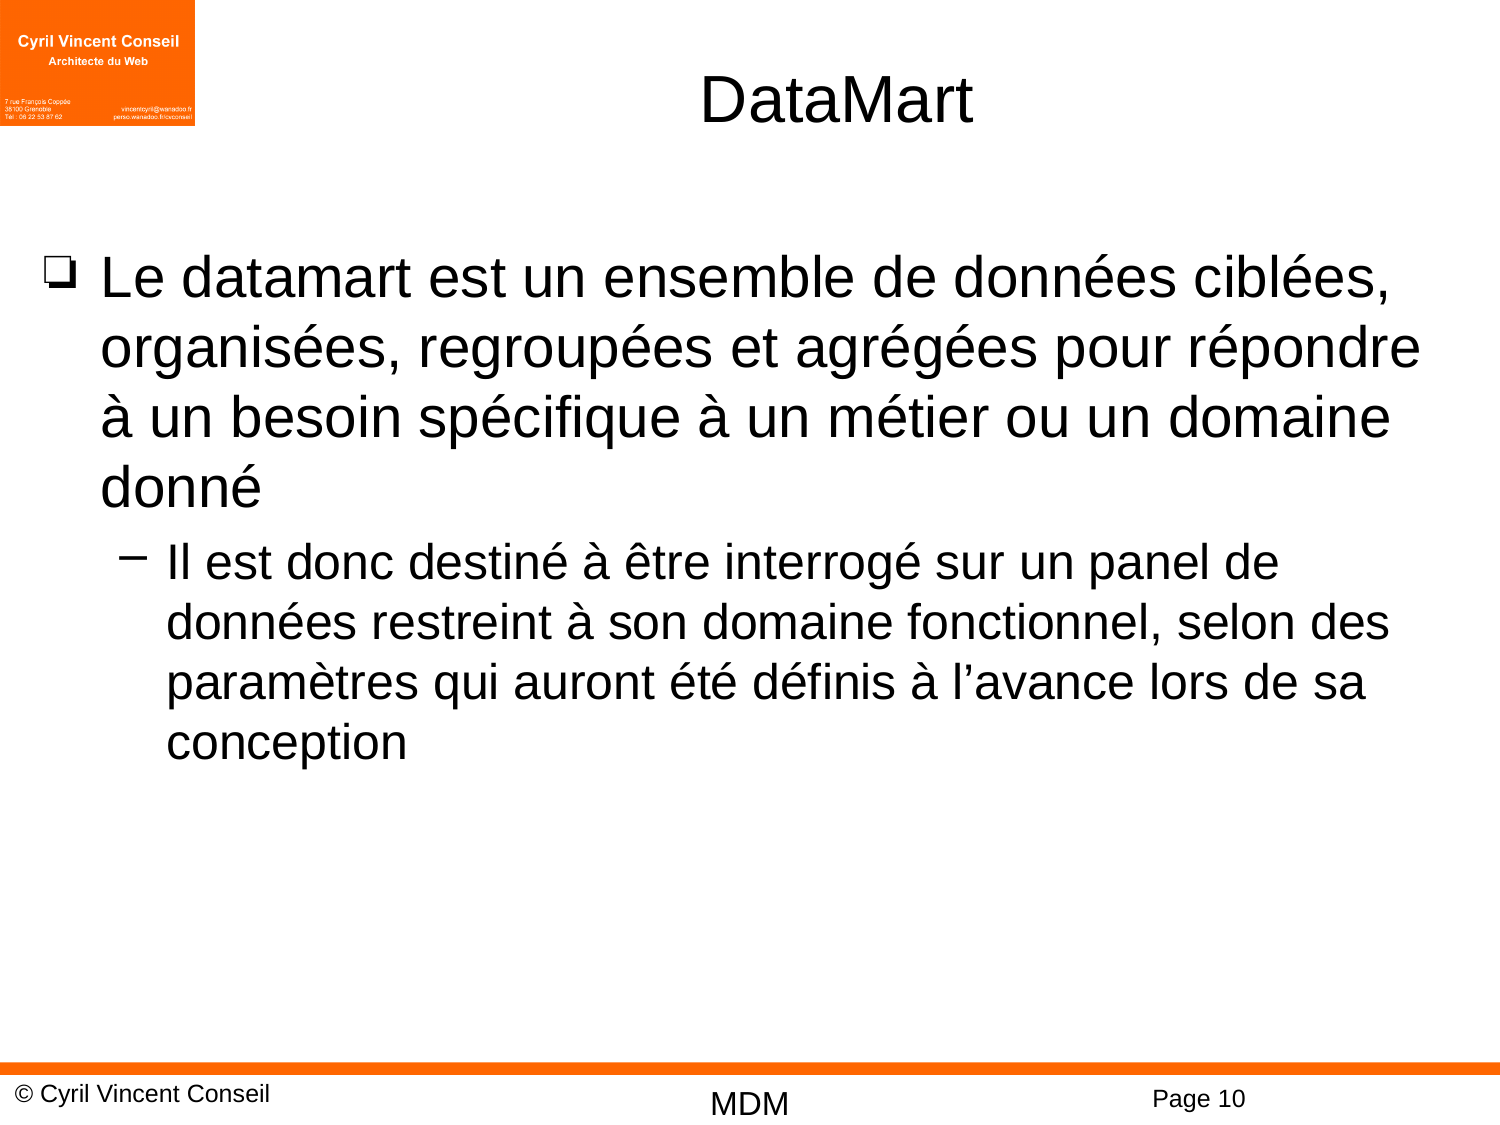

# DataMart
Le datamart est un ensemble de données ciblées, organisées, regroupées et agrégées pour répondre à un besoin spécifique à un métier ou un domaine donné
Il est donc destiné à être interrogé sur un panel de données restreint à son domaine fonctionnel, selon des paramètres qui auront été définis à l’avance lors de sa conception